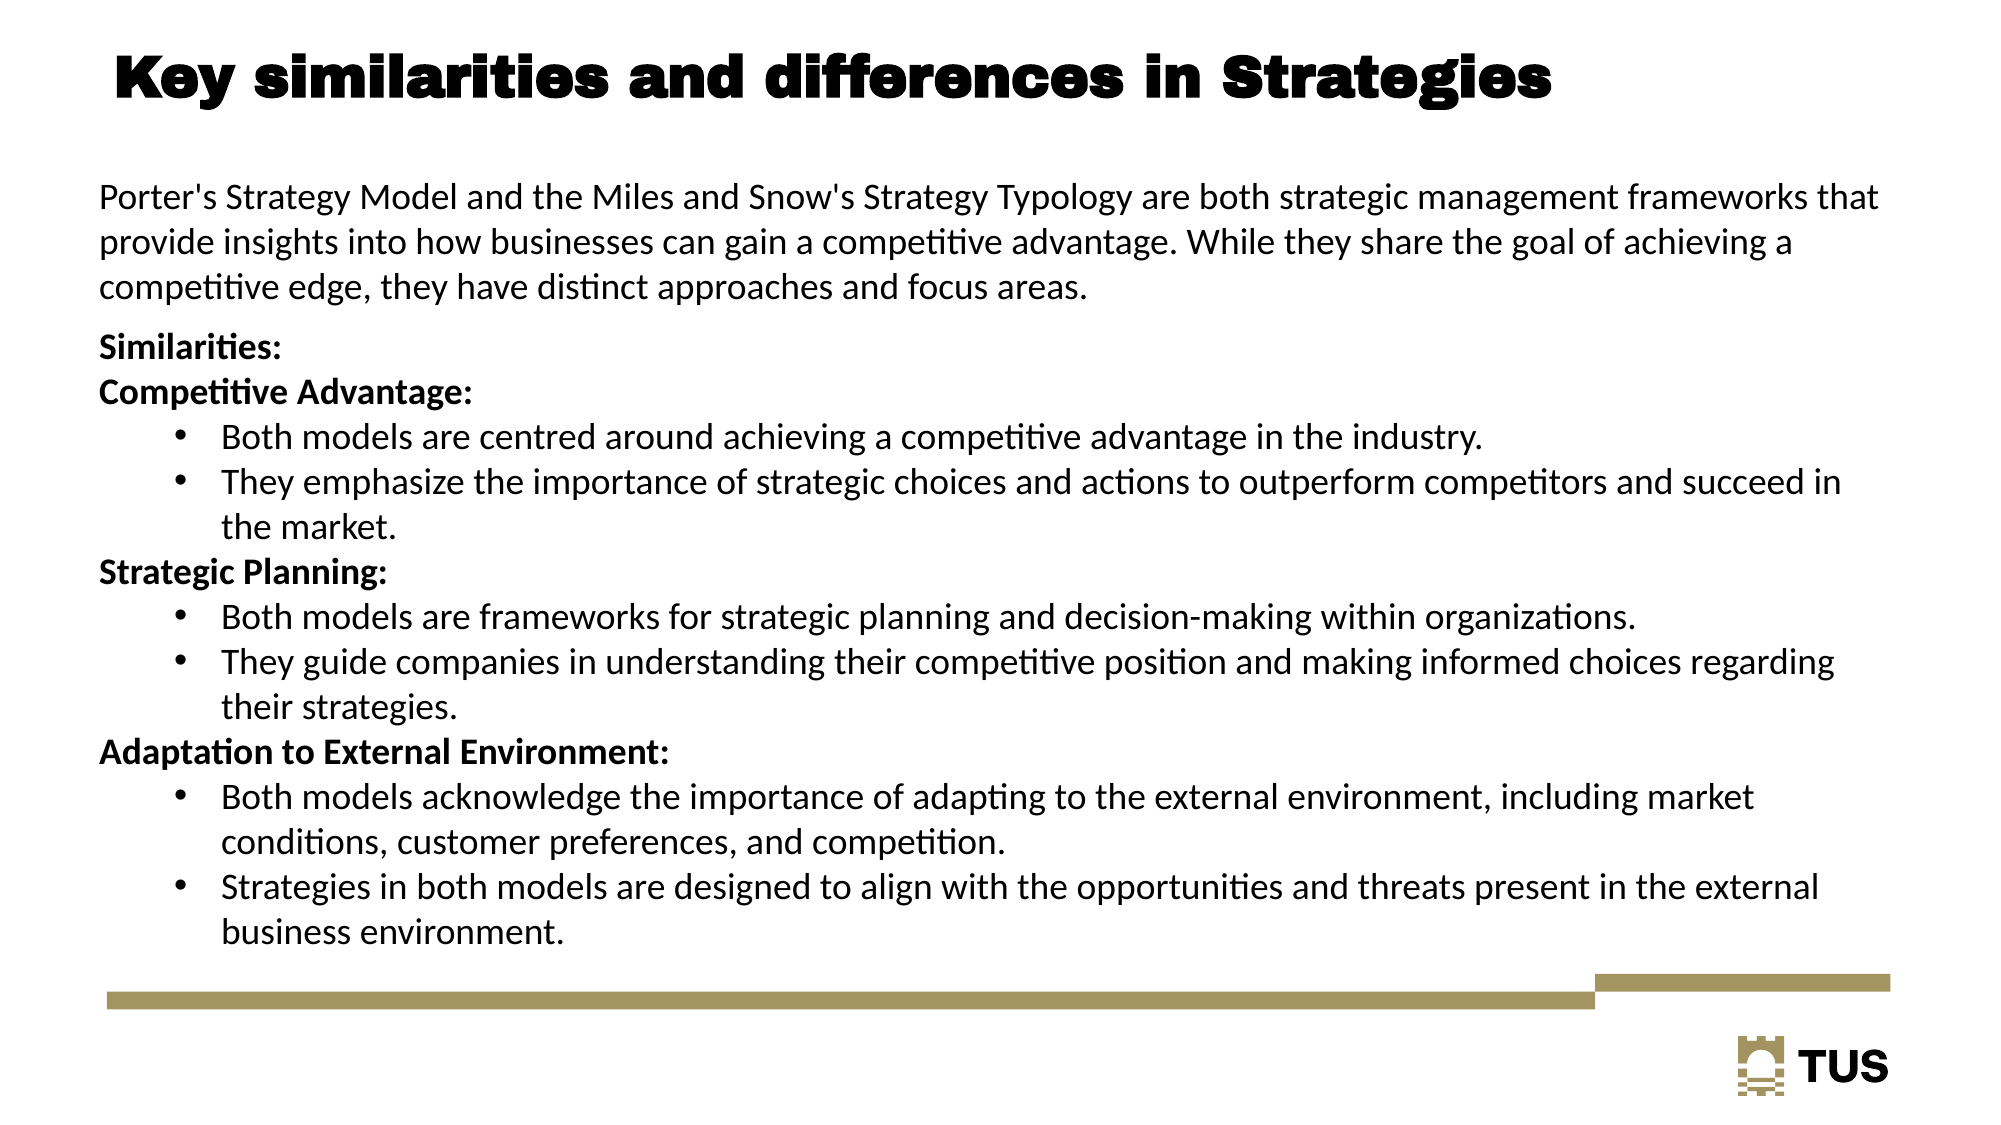

# Key similarities and differences in Strategies
Porter's Strategy Model and the Miles and Snow's Strategy Typology are both strategic management frameworks that provide insights into how businesses can gain a competitive advantage. While they share the goal of achieving a competitive edge, they have distinct approaches and focus areas.
Similarities:
Competitive Advantage:
Both models are centred around achieving a competitive advantage in the industry.
They emphasize the importance of strategic choices and actions to outperform competitors and succeed in the market.
Strategic Planning:
Both models are frameworks for strategic planning and decision-making within organizations.
They guide companies in understanding their competitive position and making informed choices regarding their strategies.
Adaptation to External Environment:
Both models acknowledge the importance of adapting to the external environment, including market conditions, customer preferences, and competition.
Strategies in both models are designed to align with the opportunities and threats present in the external business environment.